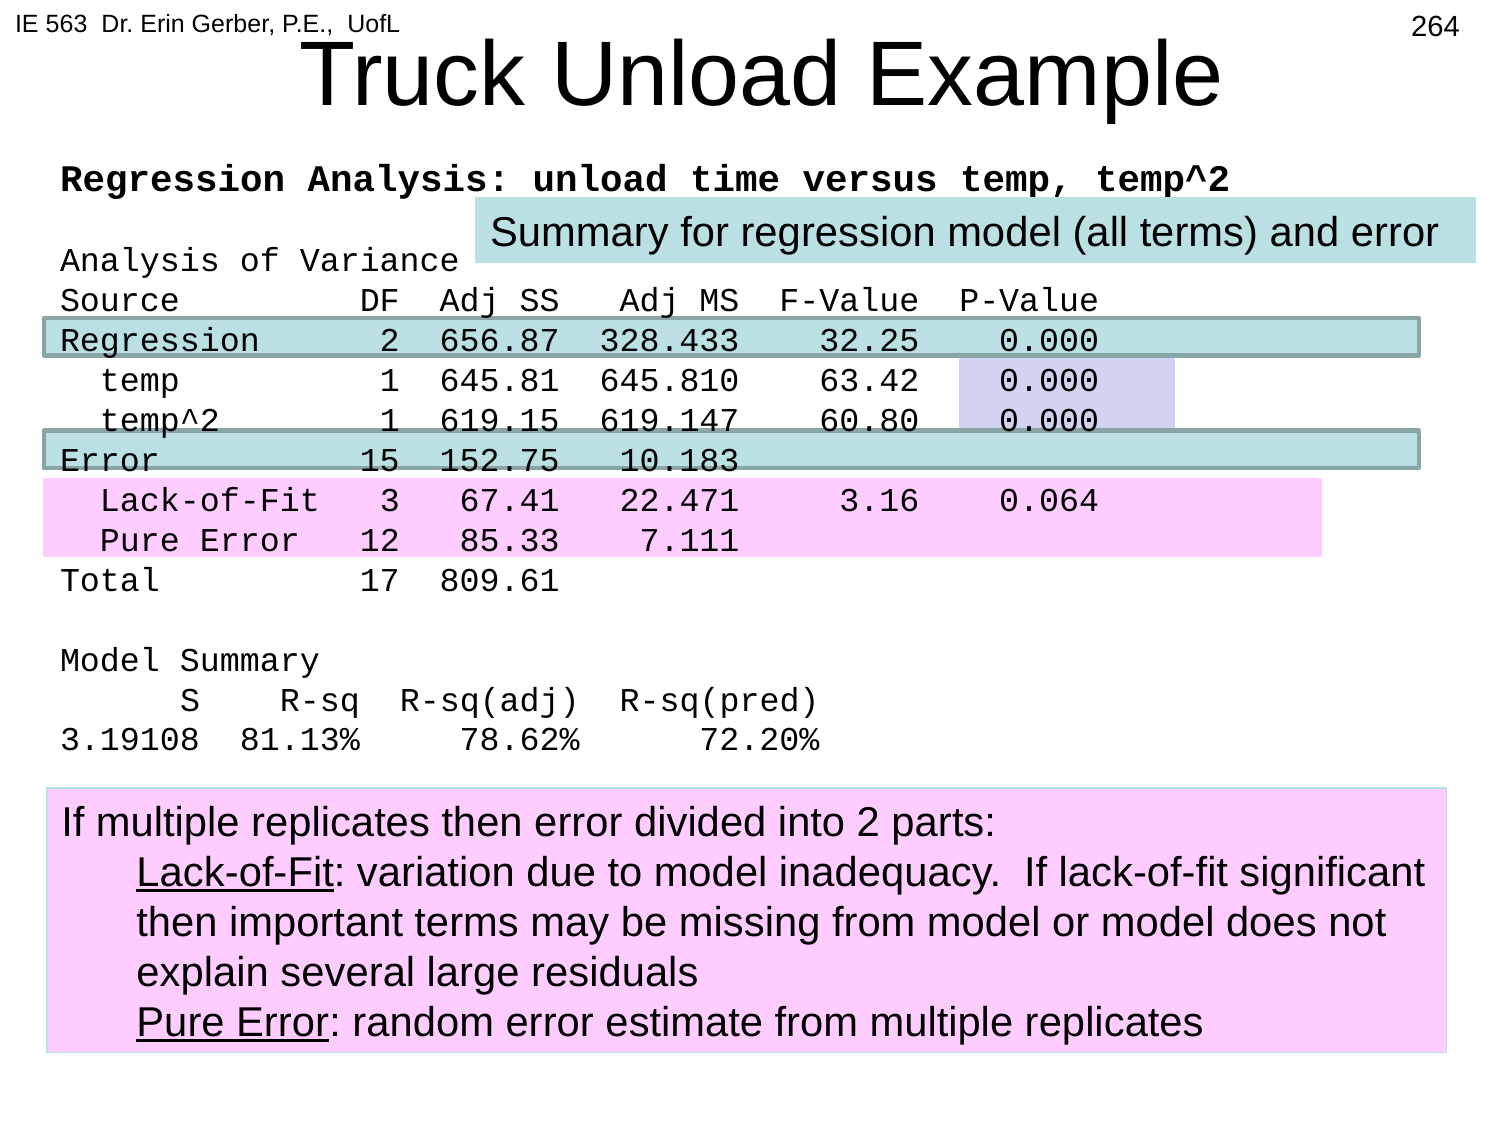

IE 563  Dr. Erin Gerber, P.E.,  UofL
264
# Truck Unload Example
Regression Analysis: unload time versus temp, temp^2

Analysis of Variance
Source         DF  Adj SS   Adj MS  F-Value  P-Value
Regression      2  656.87  328.433    32.25    0.000
  temp          1  645.81  645.810    63.42    0.000
  temp^2        1  619.15  619.147    60.80    0.000
Error          15  152.75   10.183
  Lack-of-Fit   3   67.41   22.471     3.16    0.064
  Pure Error   12   85.33    7.111
Total          17  809.61

Model Summary
      S    R-sq  R-sq(adj)  R-sq(pred)
3.19108  81.13%     78.62%      72.20%

Summary for regression model (all terms) and error

If multiple replicates then error divided into 2 parts:
Lack-of-Fit: variation due to model inadequacy.  If lack-of-fit significant then important terms may be missing from model or model does not explain several large residuals
Pure Error: random error estimate from multiple replicates